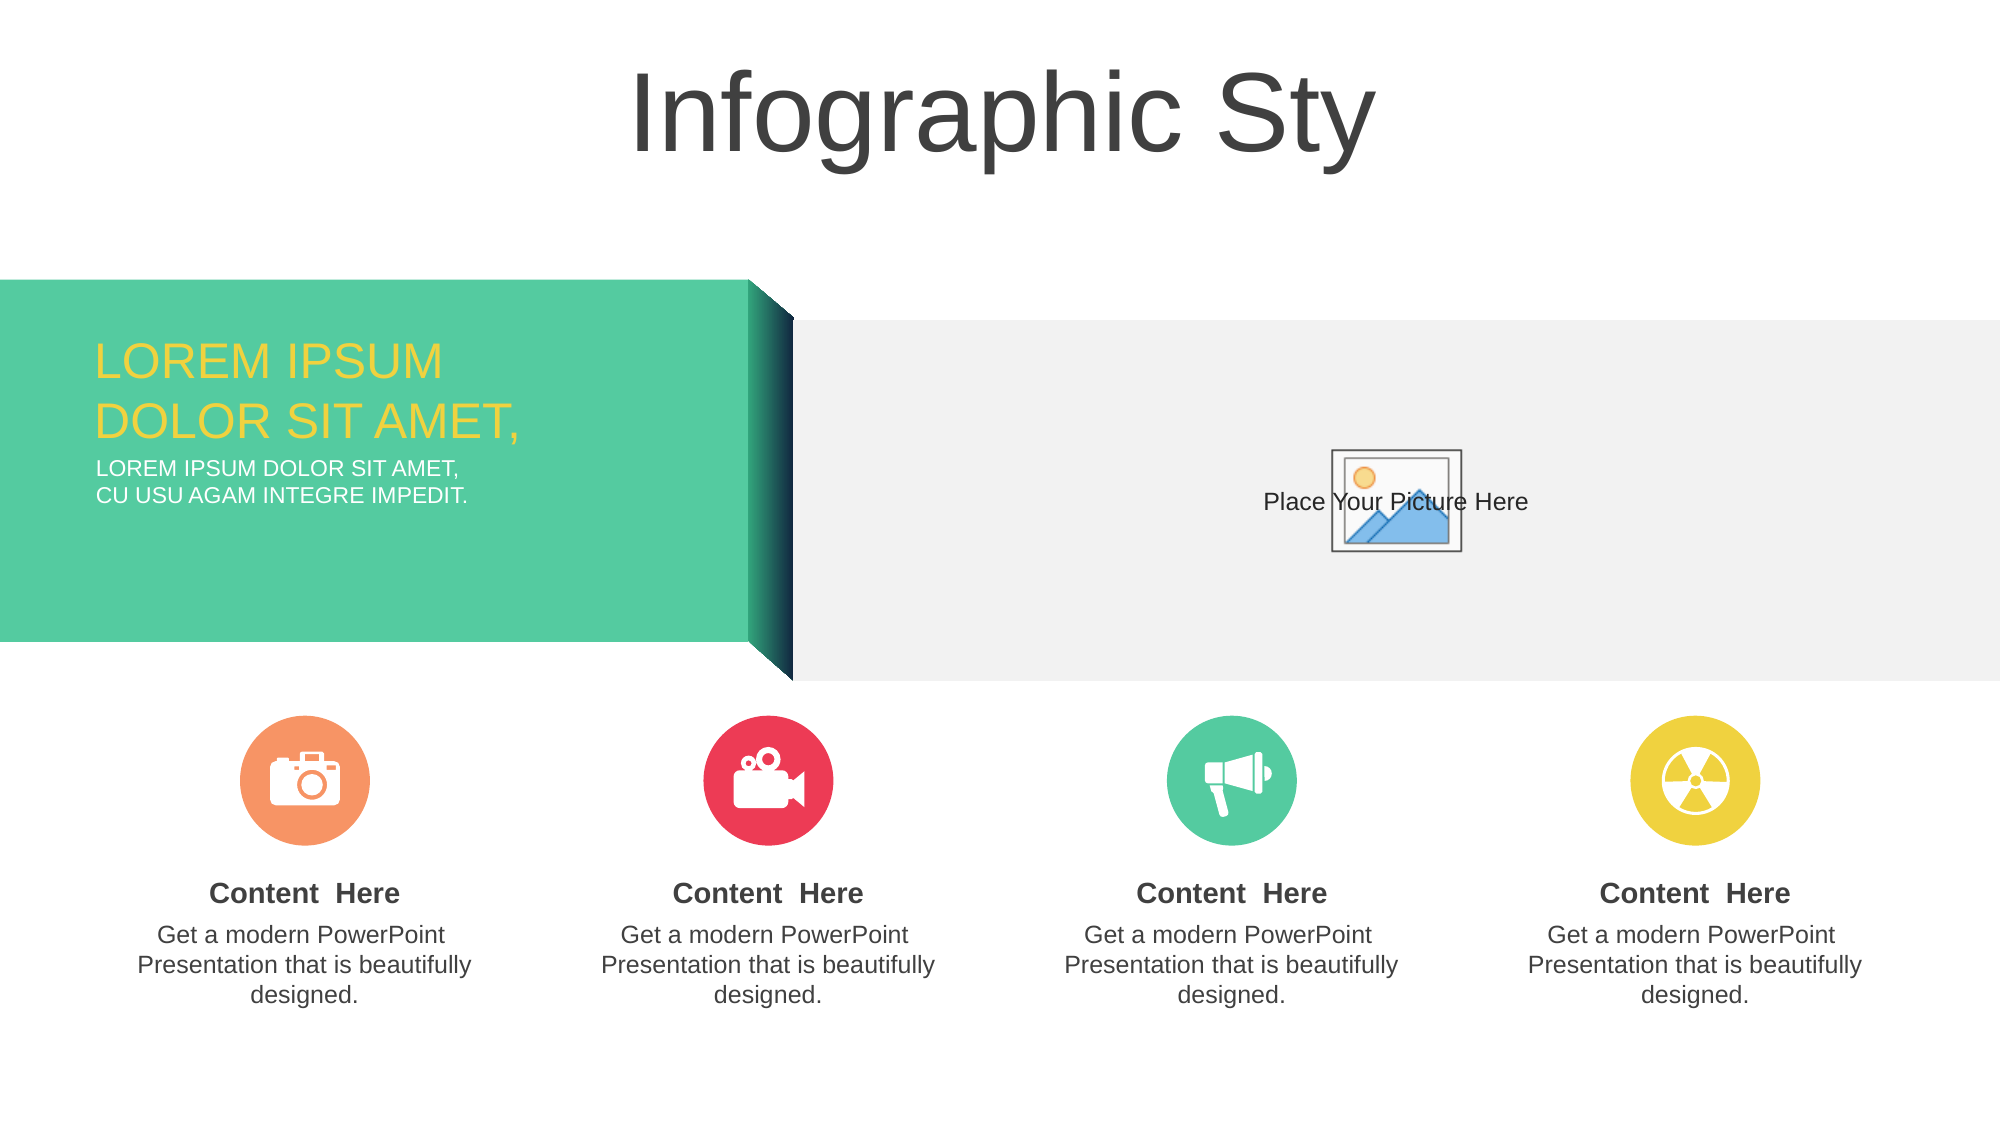

Infographic Sty

LOREM IPSUM
DOLOR SIT AMET,

LOREM IPSUM DOLOR SIT AMET,
CU USU AGAM INTEGRE IMPEDIT.

Content  Here
Get a modern PowerPoint  Presentation that is beautifully designed.
Content  Here
Get a modern PowerPoint  Presentation that is beautifully designed.
Content  Here
Get a modern PowerPoint  Presentation that is beautifully designed.
Content  Here
Get a modern PowerPoint  Presentation that is beautifully designed.